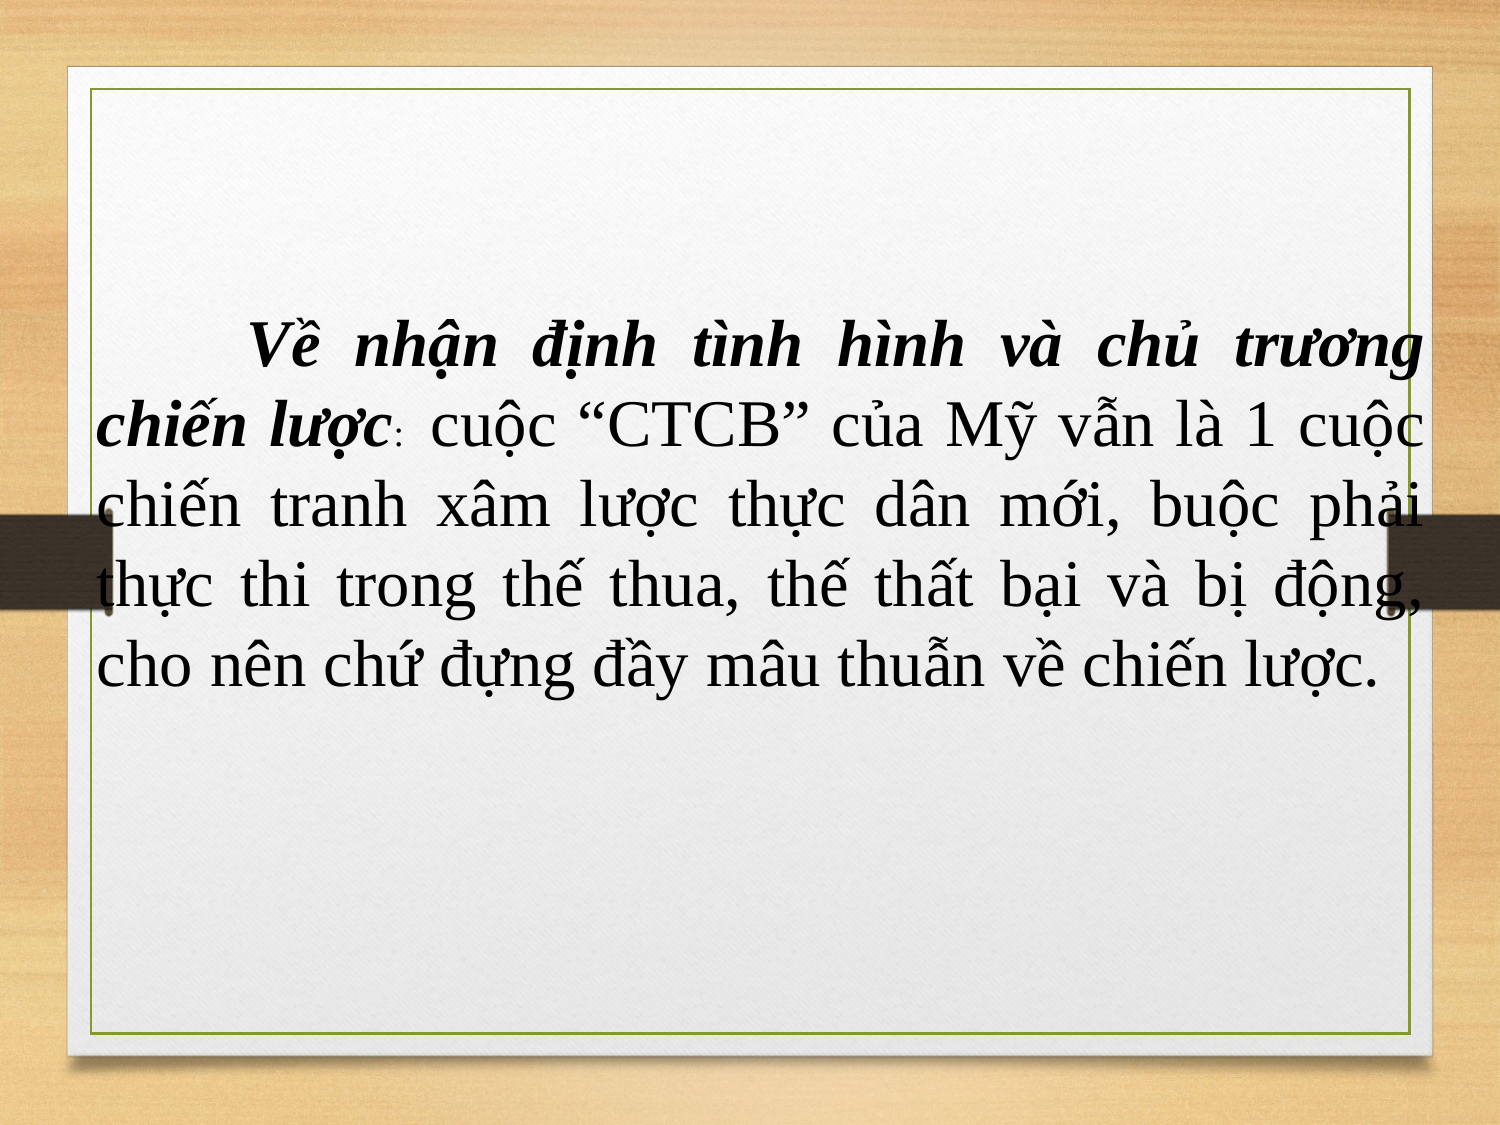

Về nhận định tình hình và chủ trương chiến lược:  cuộc “CTCB” của Mỹ vẫn là 1 cuộc chiến tranh xâm lược thực dân mới, buộc phải thực thi trong thế thua, thế thất bại và bị động, cho nên chứ đựng đầy mâu thuẫn về chiến lược.